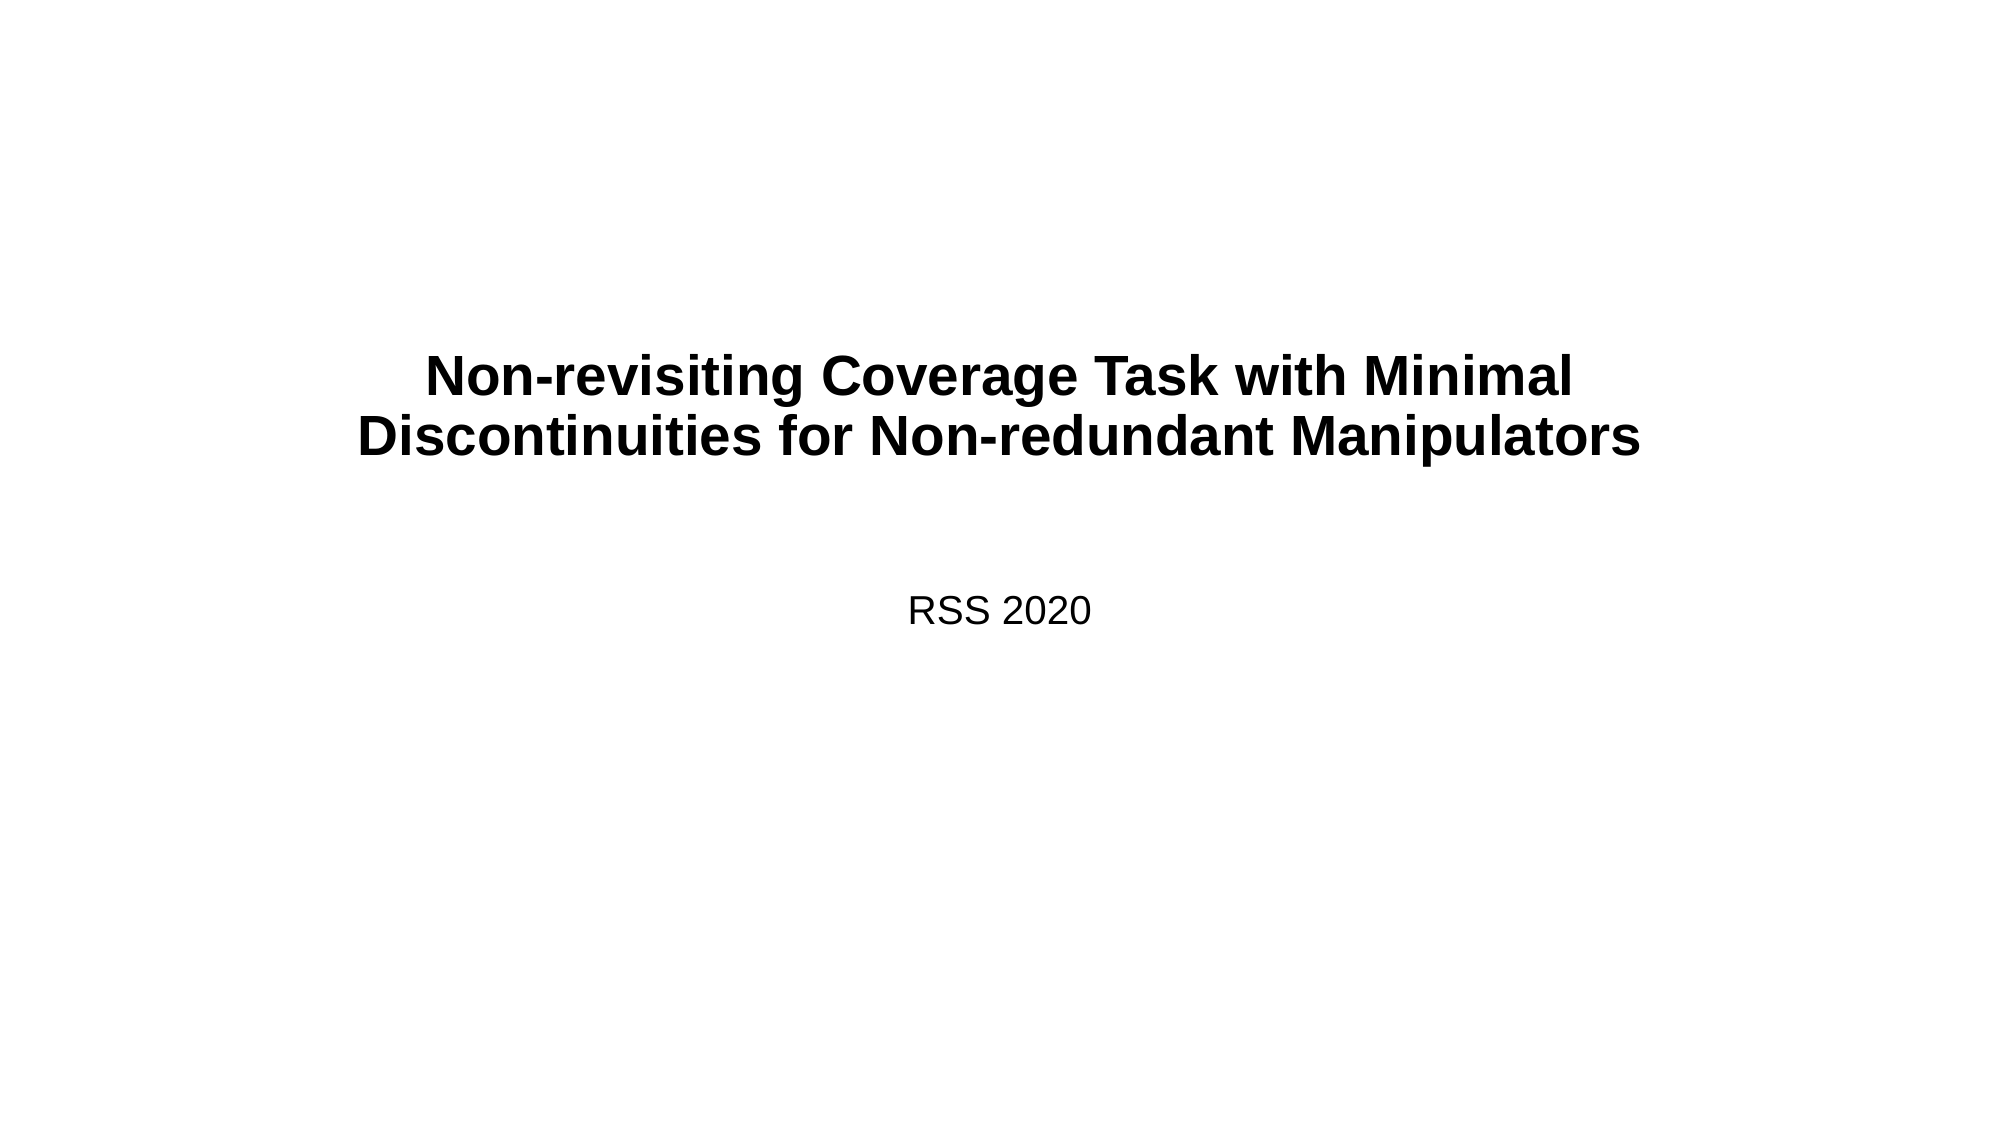

# Non-revisiting Coverage Task with Minimal Discontinuities for Non-redundant Manipulators RSS 2020